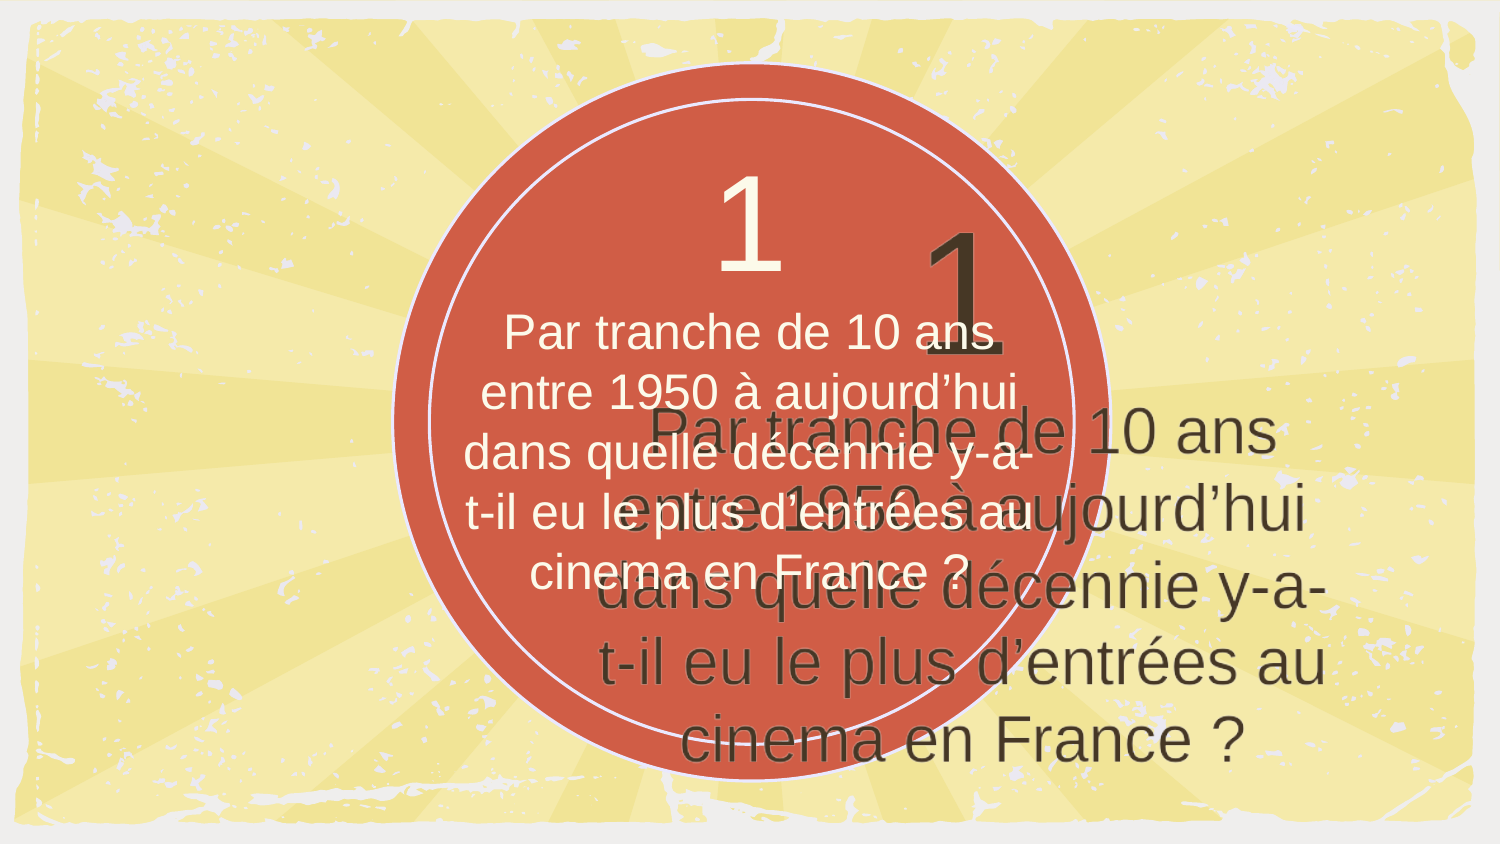

# 1 Par tranche de 10 ans entre 1950 à aujourd’hui dans quelle décennie y-a-t-il eu le plus d’entrées au cinema en France ?